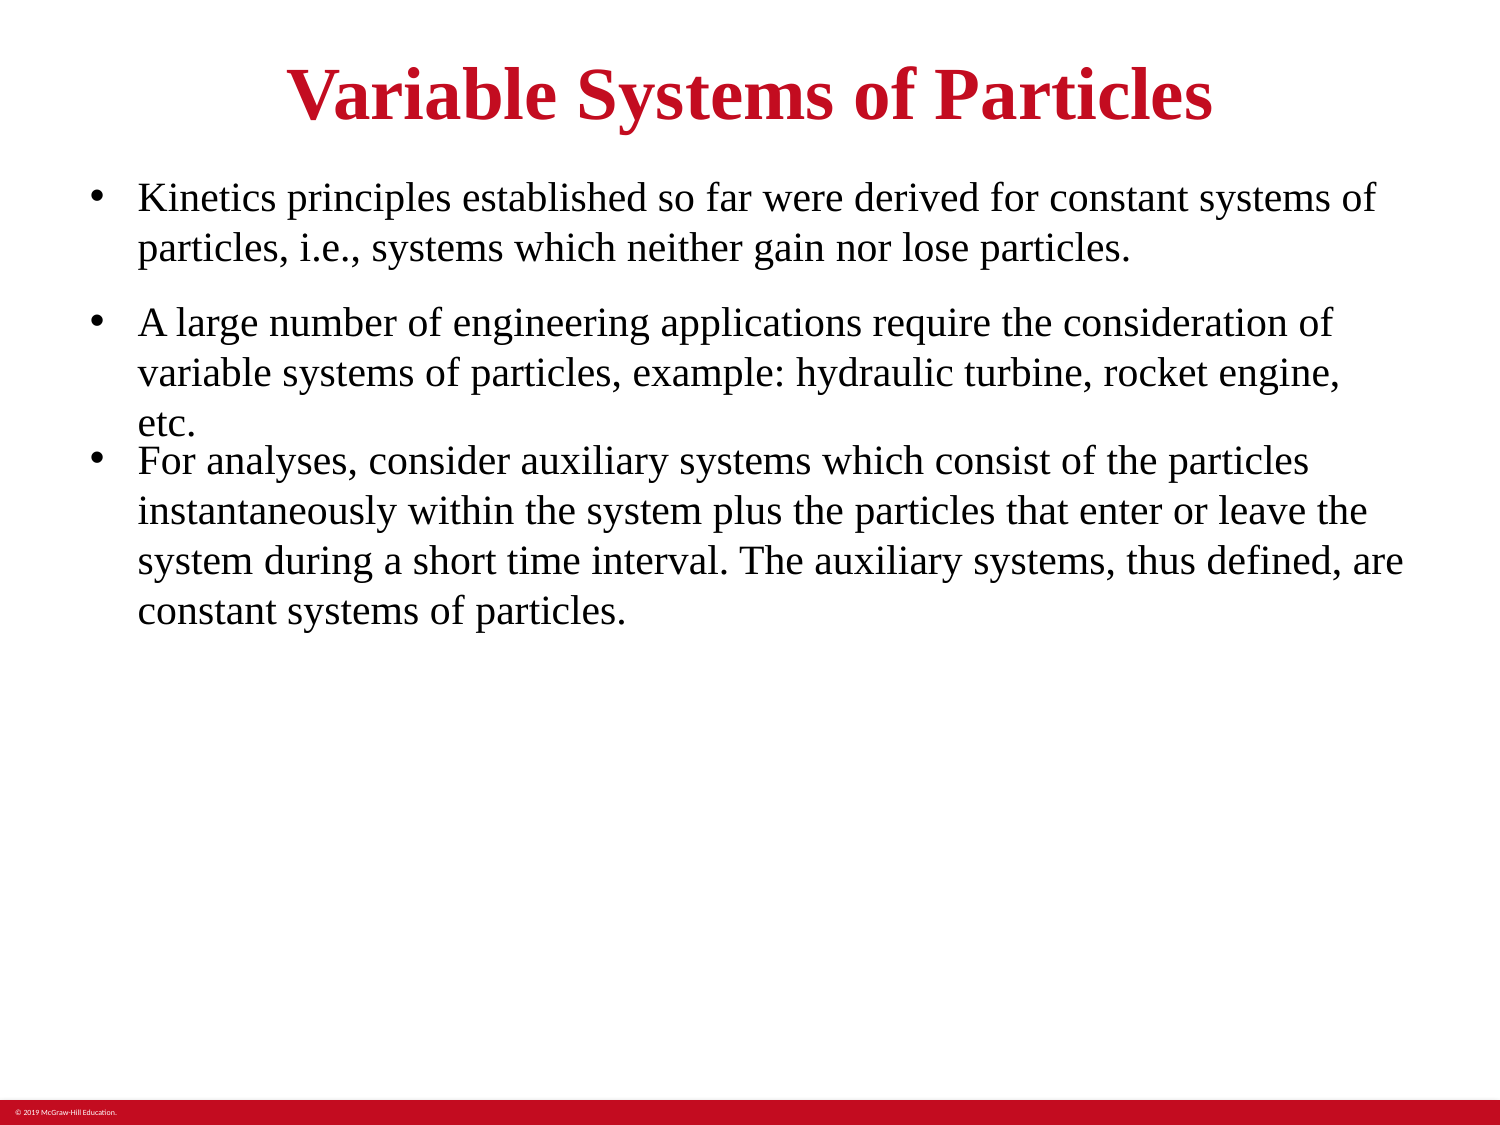

# Variable Systems of Particles
Kinetics principles established so far were derived for constant systems of particles, i.e., systems which neither gain nor lose particles.
A large number of engineering applications require the consideration of variable systems of particles, example: hydraulic turbine, rocket engine, etc.
For analyses, consider auxiliary systems which consist of the particles instantaneously within the system plus the particles that enter or leave the system during a short time interval. The auxiliary systems, thus defined, are constant systems of particles.